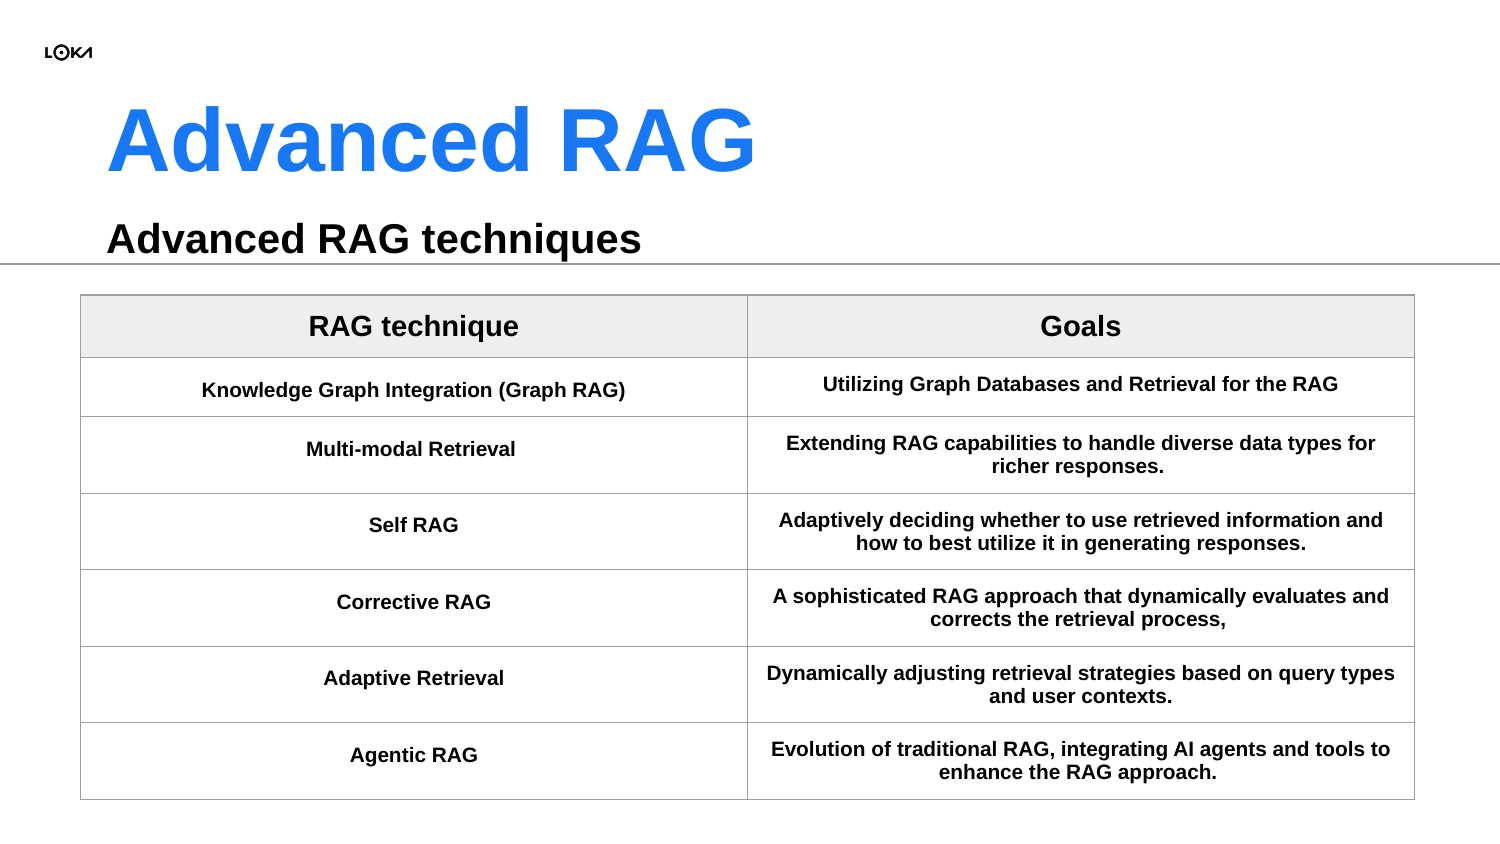

# Advanced RAG
Advanced RAG techniques
| RAG technique | Goals |
| --- | --- |
| Knowledge Graph Integration (Graph RAG) | Utilizing Graph Databases and Retrieval for the RAG |
| Multi-modal Retrieval | Extending RAG capabilities to handle diverse data types for richer responses. |
| Self RAG | Adaptively deciding whether to use retrieved information and how to best utilize it in generating responses. |
| Corrective RAG | A sophisticated RAG approach that dynamically evaluates and corrects the retrieval process, |
| Adaptive Retrieval | Dynamically adjusting retrieval strategies based on query types and user contexts. |
| Agentic RAG | Evolution of traditional RAG, integrating AI agents and tools to enhance the RAG approach. |